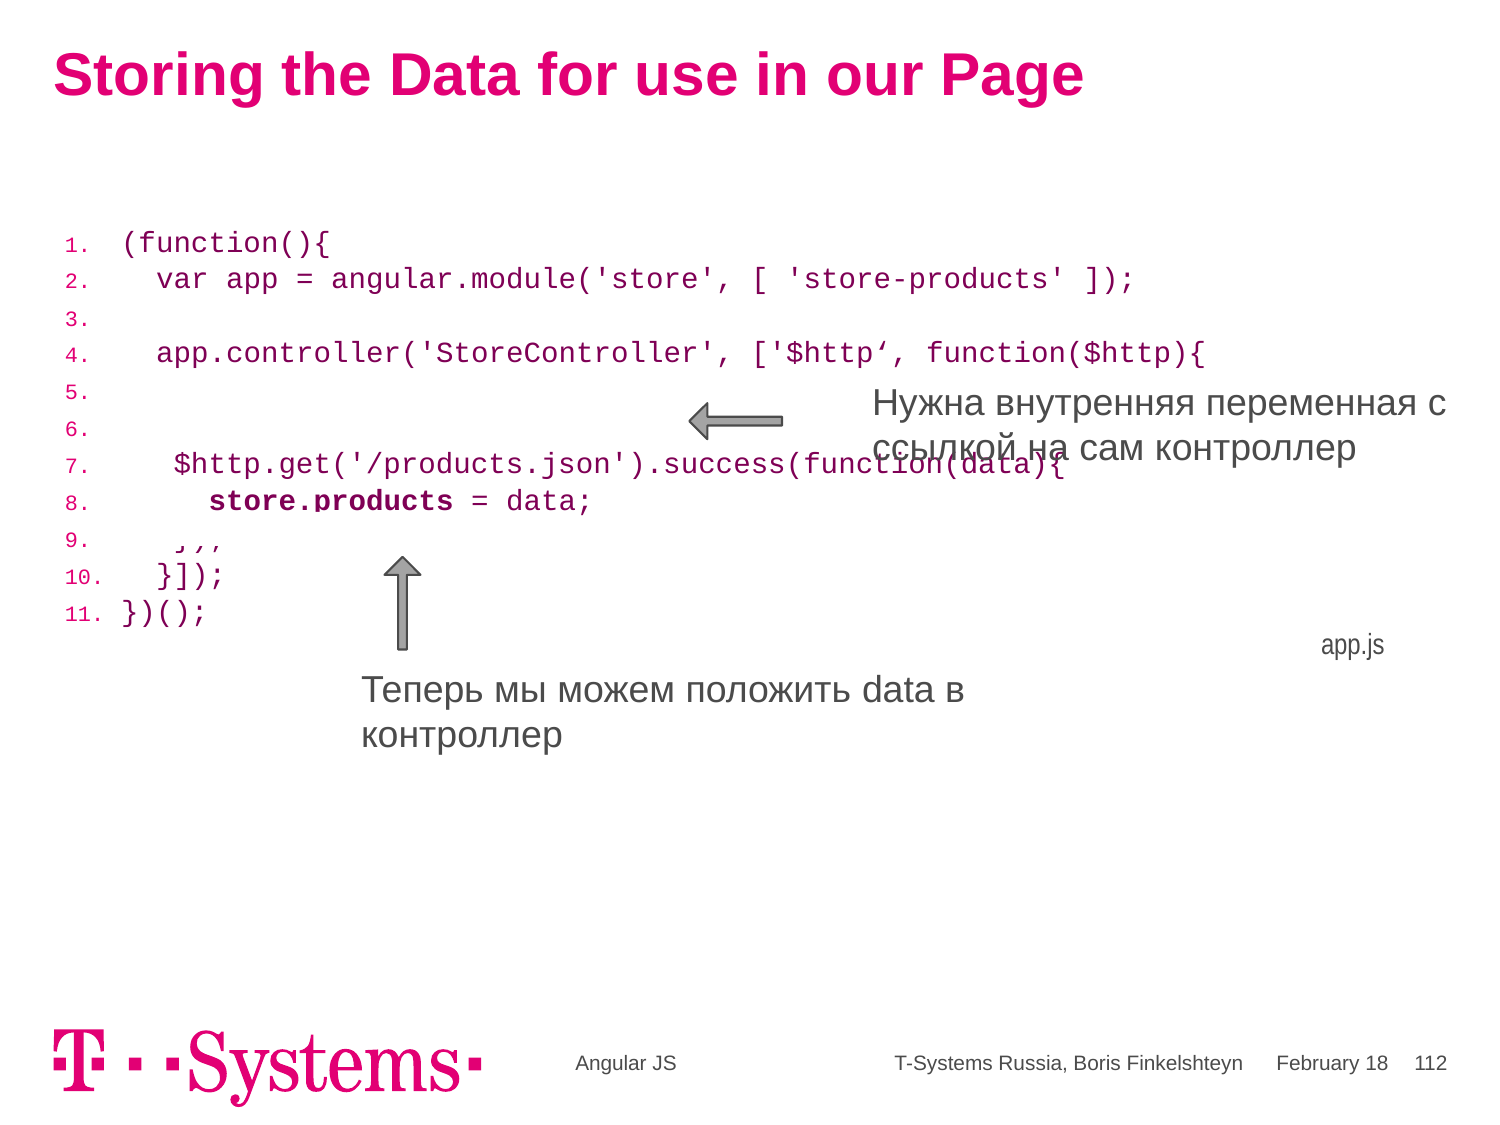

# Storing the Data for use in our Page
| (function(){ var app = angular.module('store', [ 'store-products' ]); app.controller('StoreController', ['$http‘, function($http){ var store = this; $http.get('/products.json').success(function(data){ store.products = data; }); }]); })(); app.js |
| --- |
Нужна внутренняя переменная с ссылкой на сам контроллер

Теперь мы можем положить data в контроллер
Angular JS                                      T-Systems Russia, Boris Finkelshteyn
February 18
112